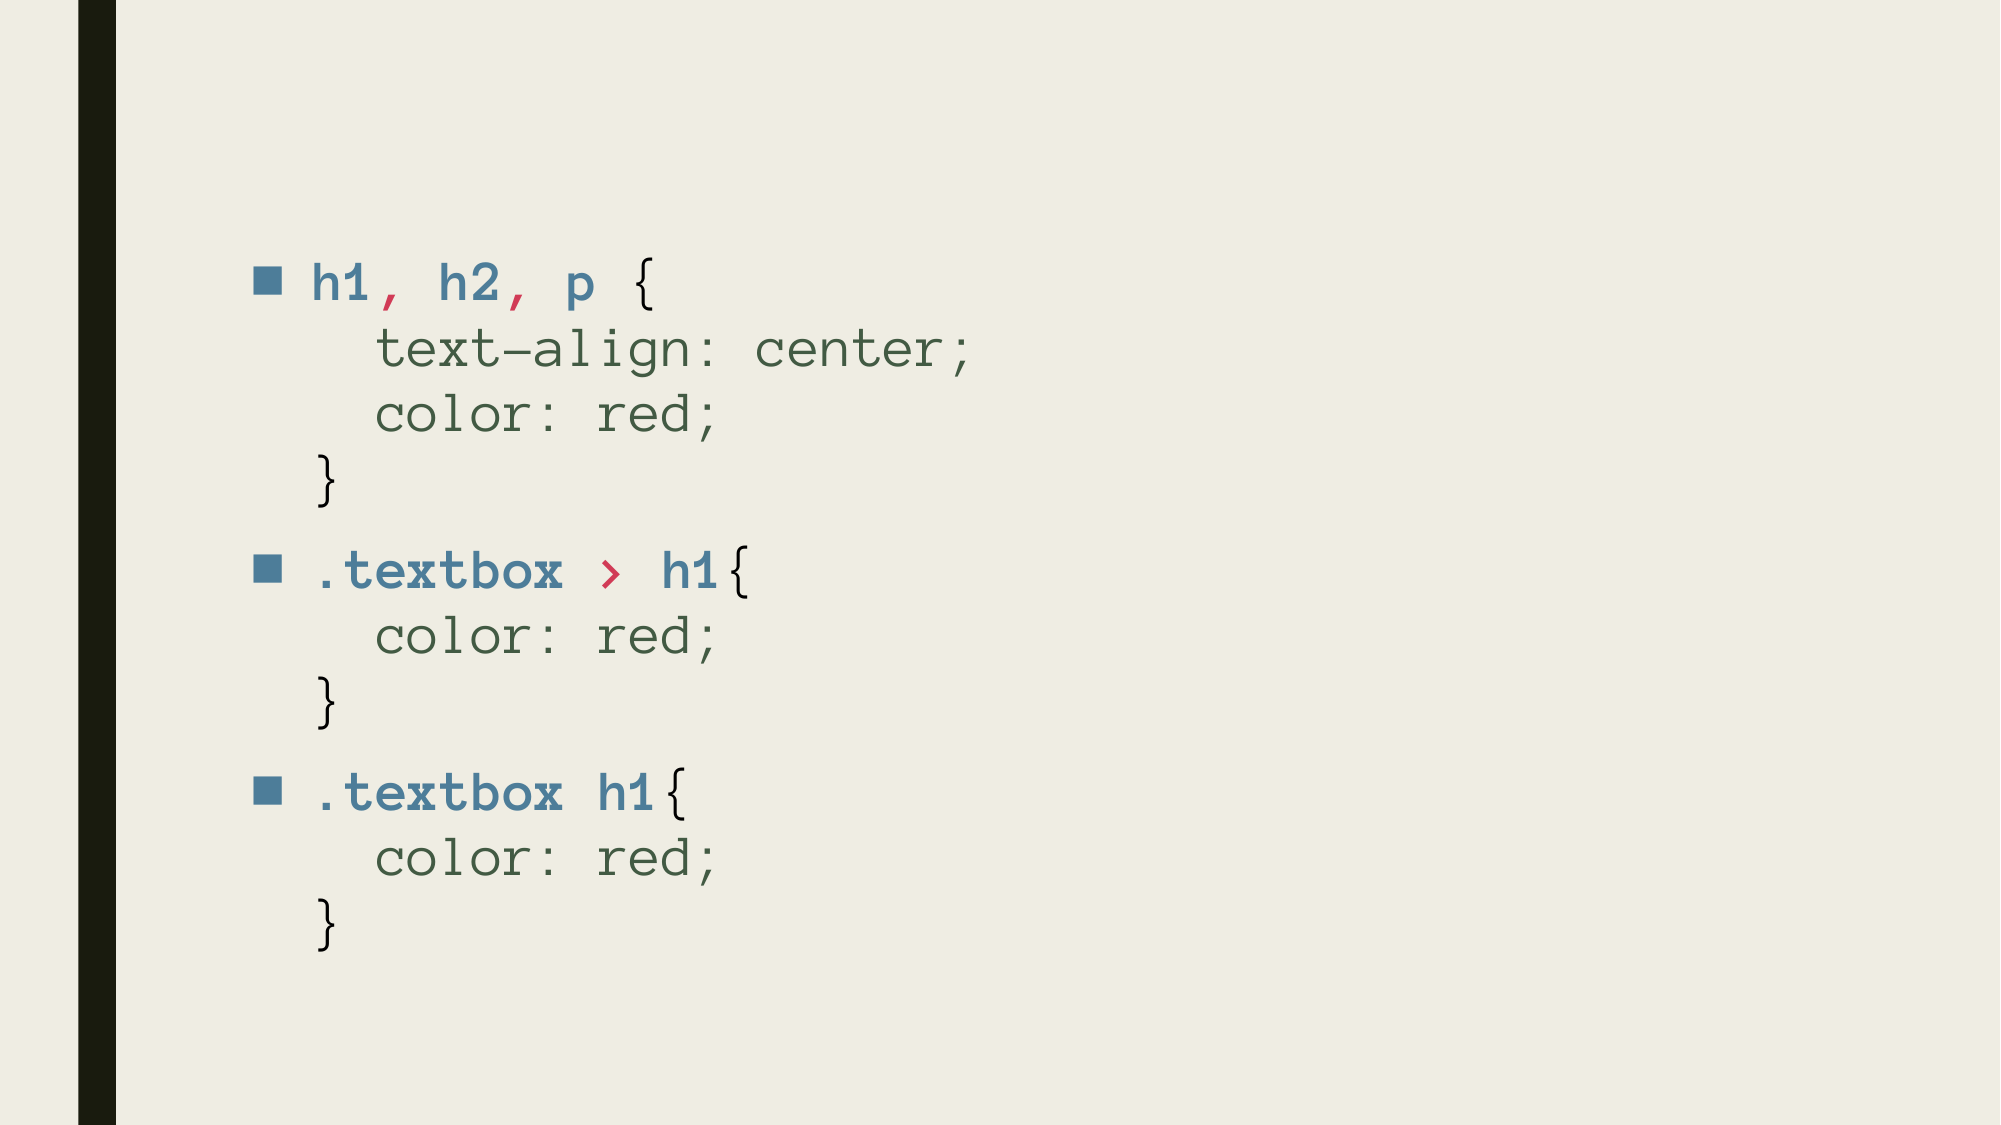

h1, h2, p {
  text-align: center;
  color: red;
}
.textbox > h1{
  color: red;
}
.textbox h1{
  color: red;
}